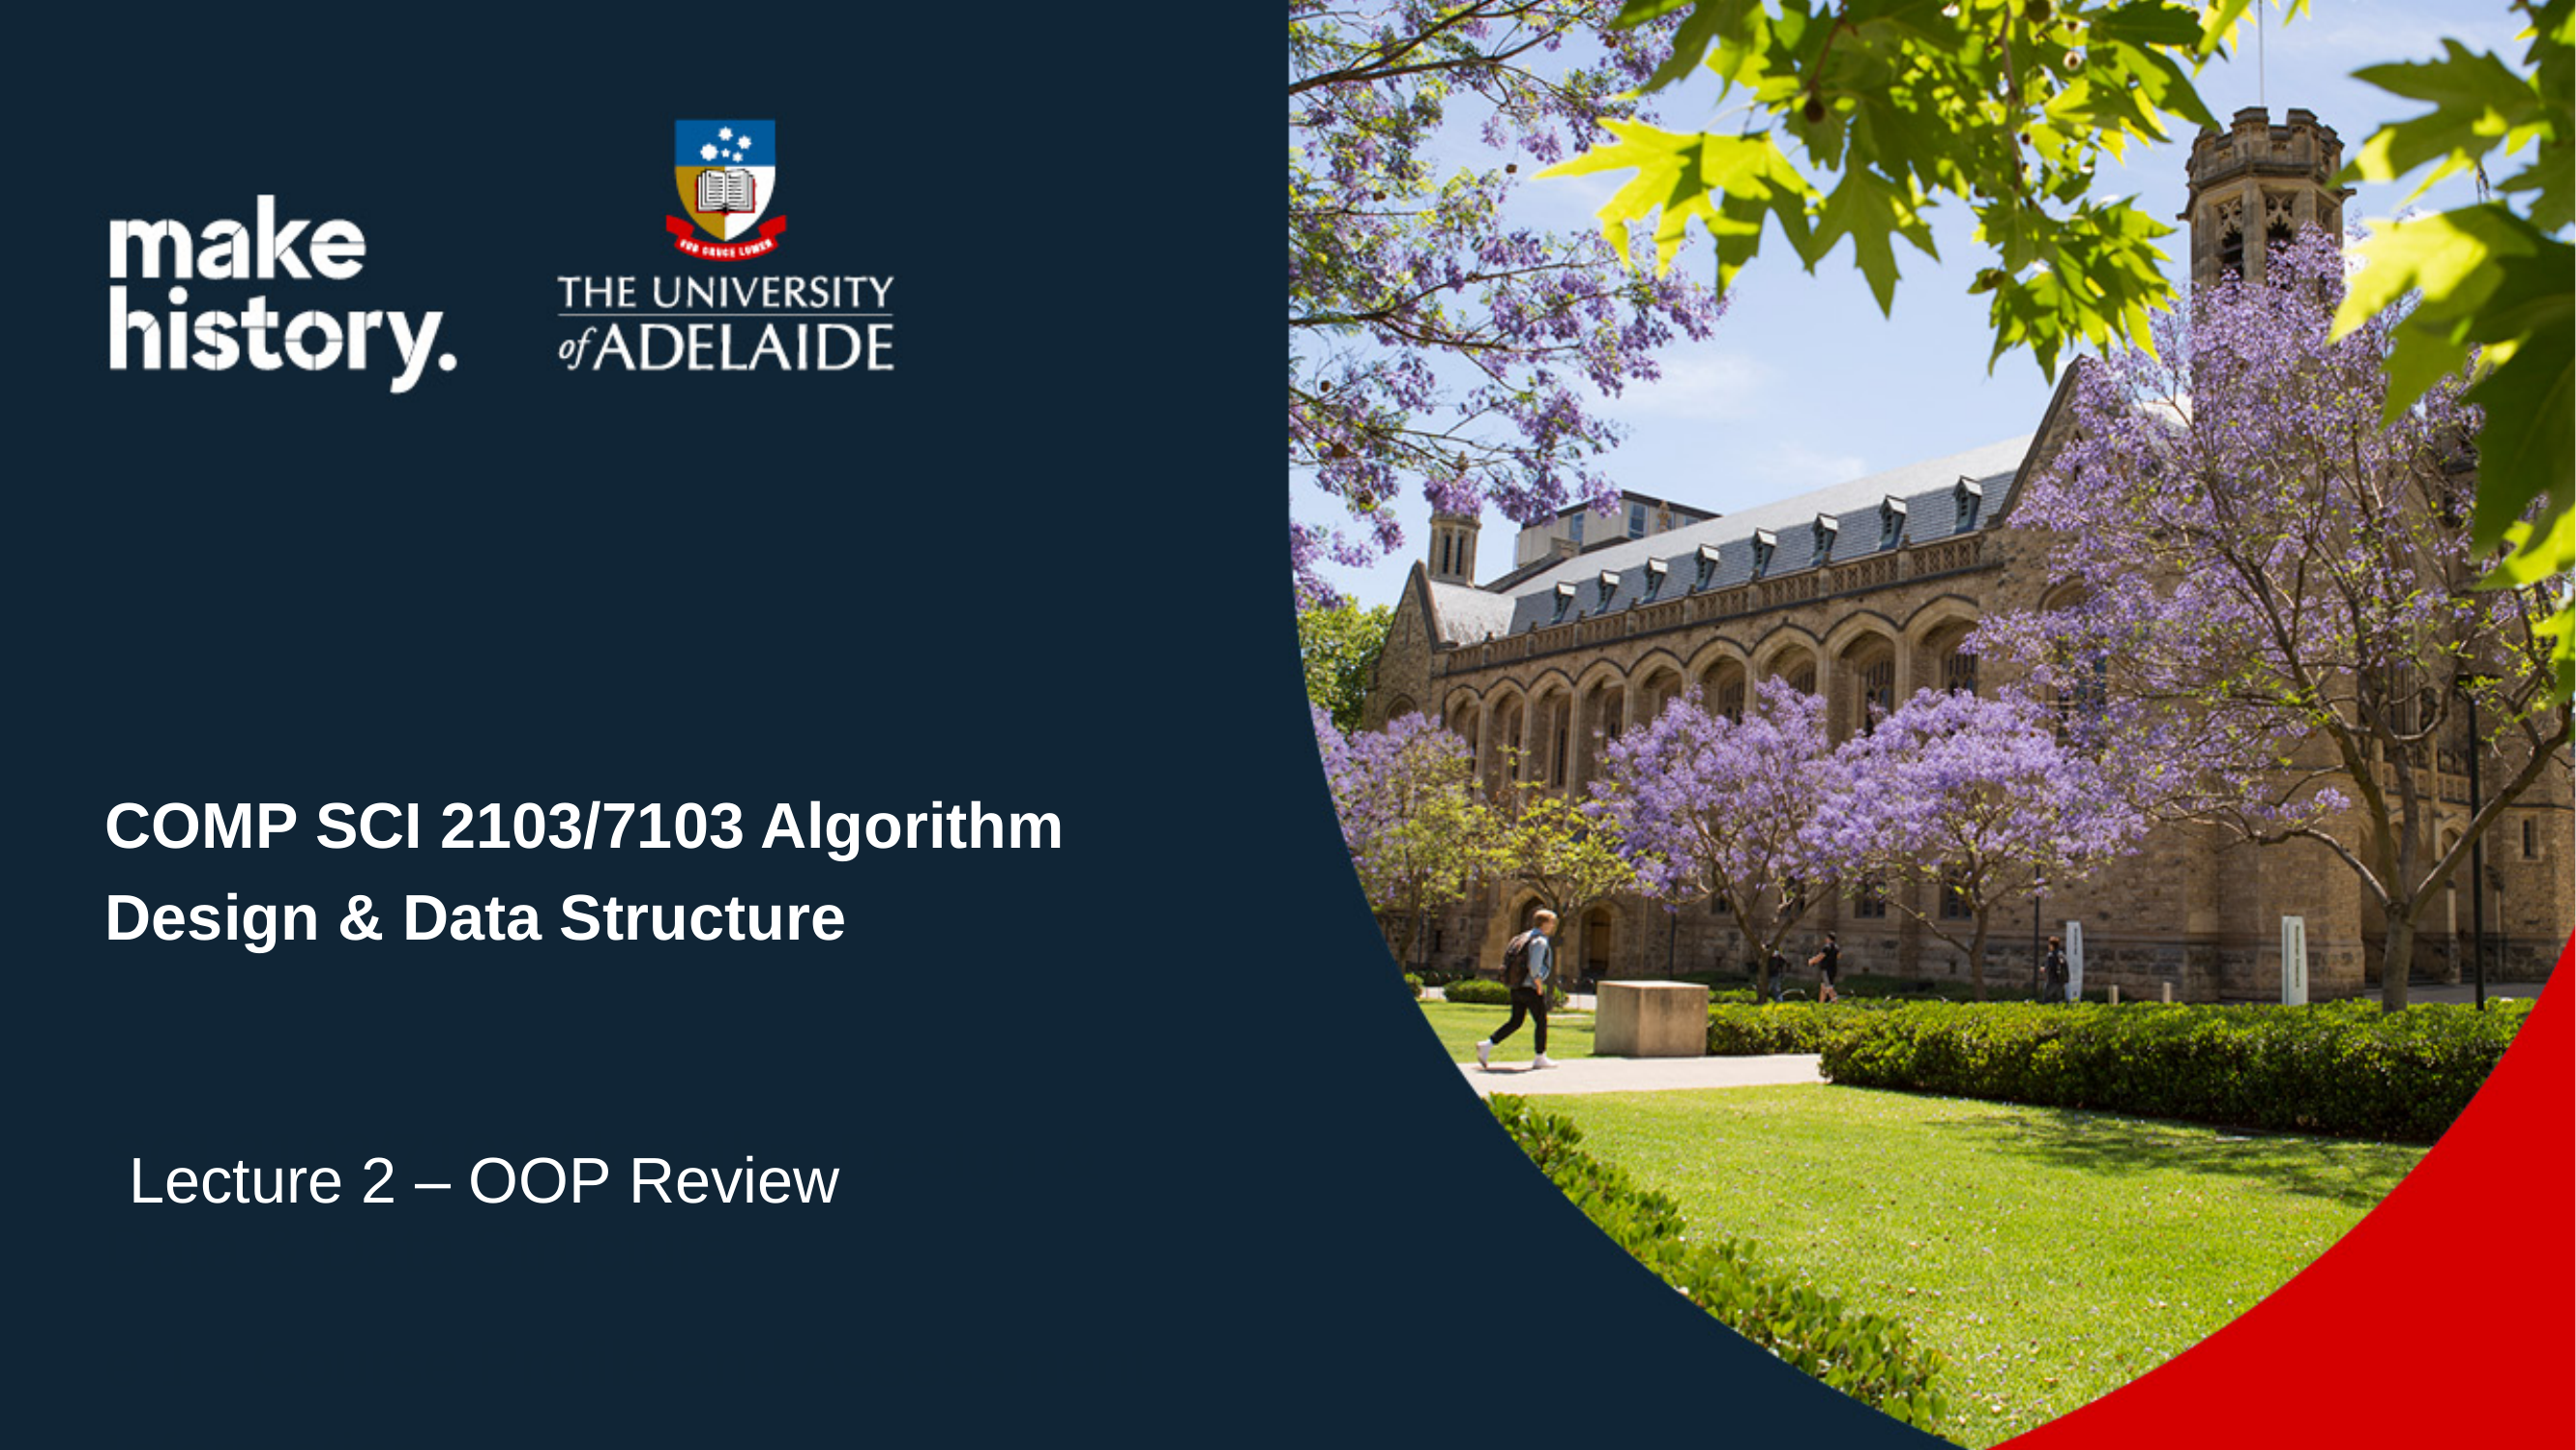

# COMP SCI 2103/7103 Algorithm Design & Data Structure
SCI 2103/7103 Algorithm Design & Data & Data Structure
e 1 - Course Profile and Assessment Information
Lecture 2 – OOP Review